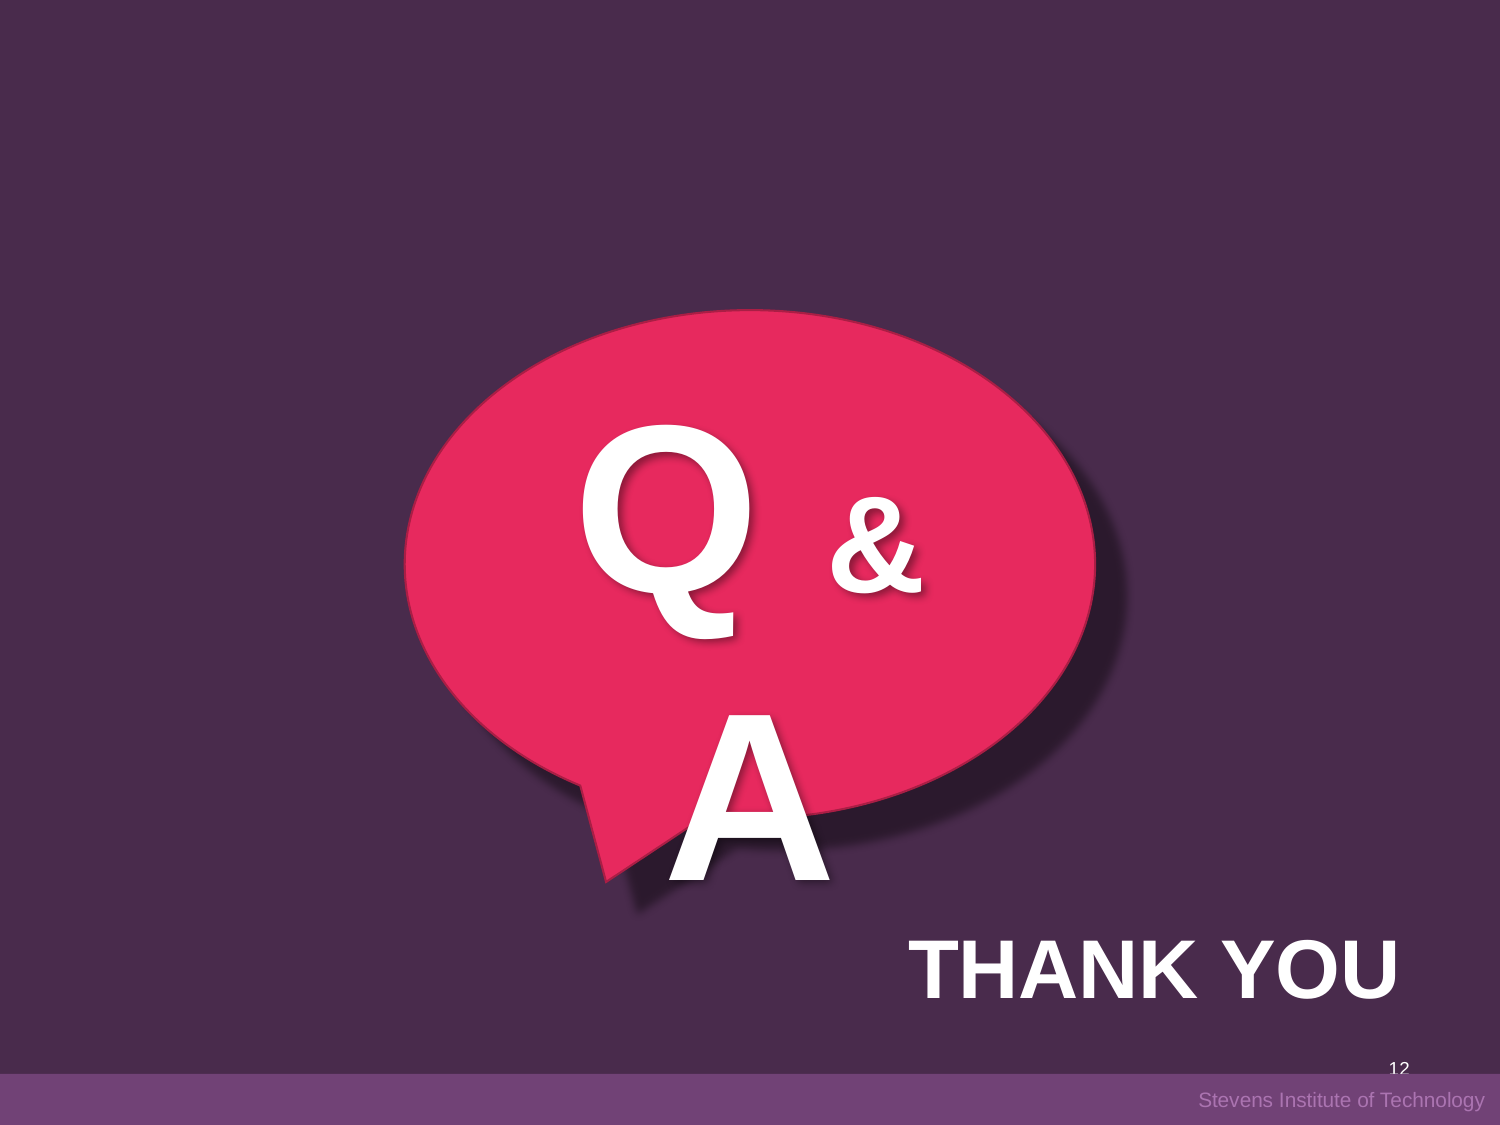

Q & A
THANK YOU
12
Stevens Institute of Technology